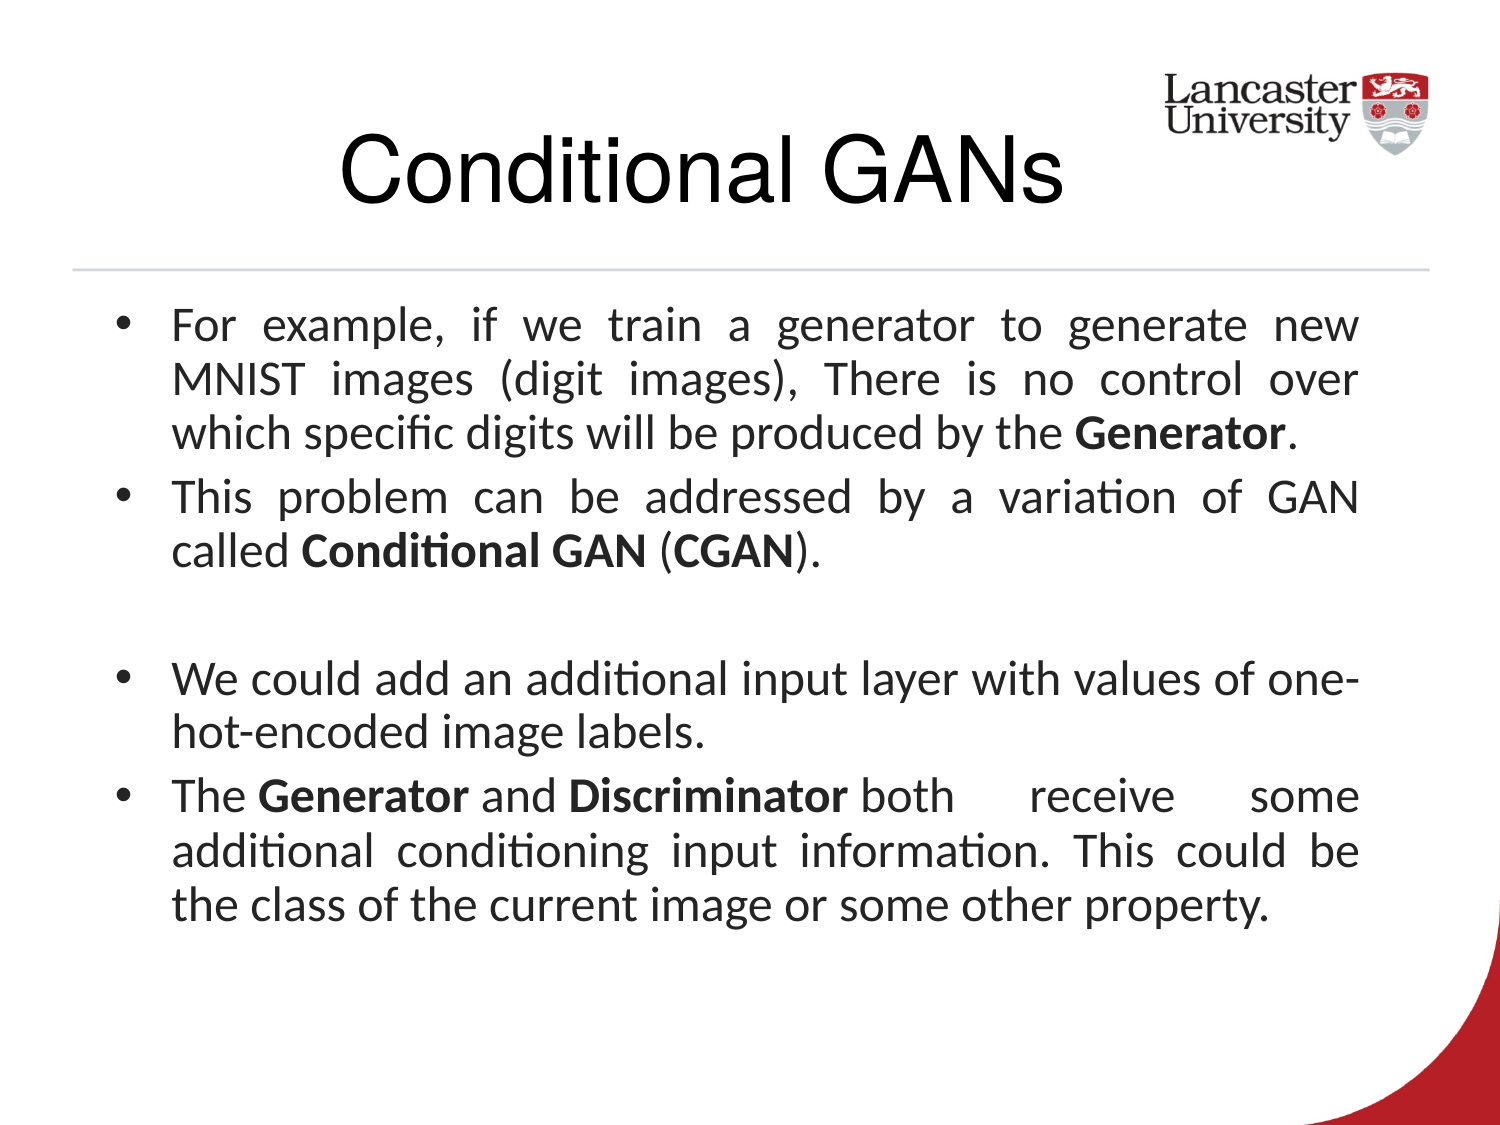

# Conditional GANs
For example, if we train a generator to generate new MNIST images (digit images), There is no control over which specific digits will be produced by the Generator.
This problem can be addressed by a variation of GAN called Conditional GAN (CGAN).

We could add an additional input layer with values of one-hot-encoded image labels.
The Generator and Discriminator both receive some additional conditioning input information. This could be the class of the current image or some other property.